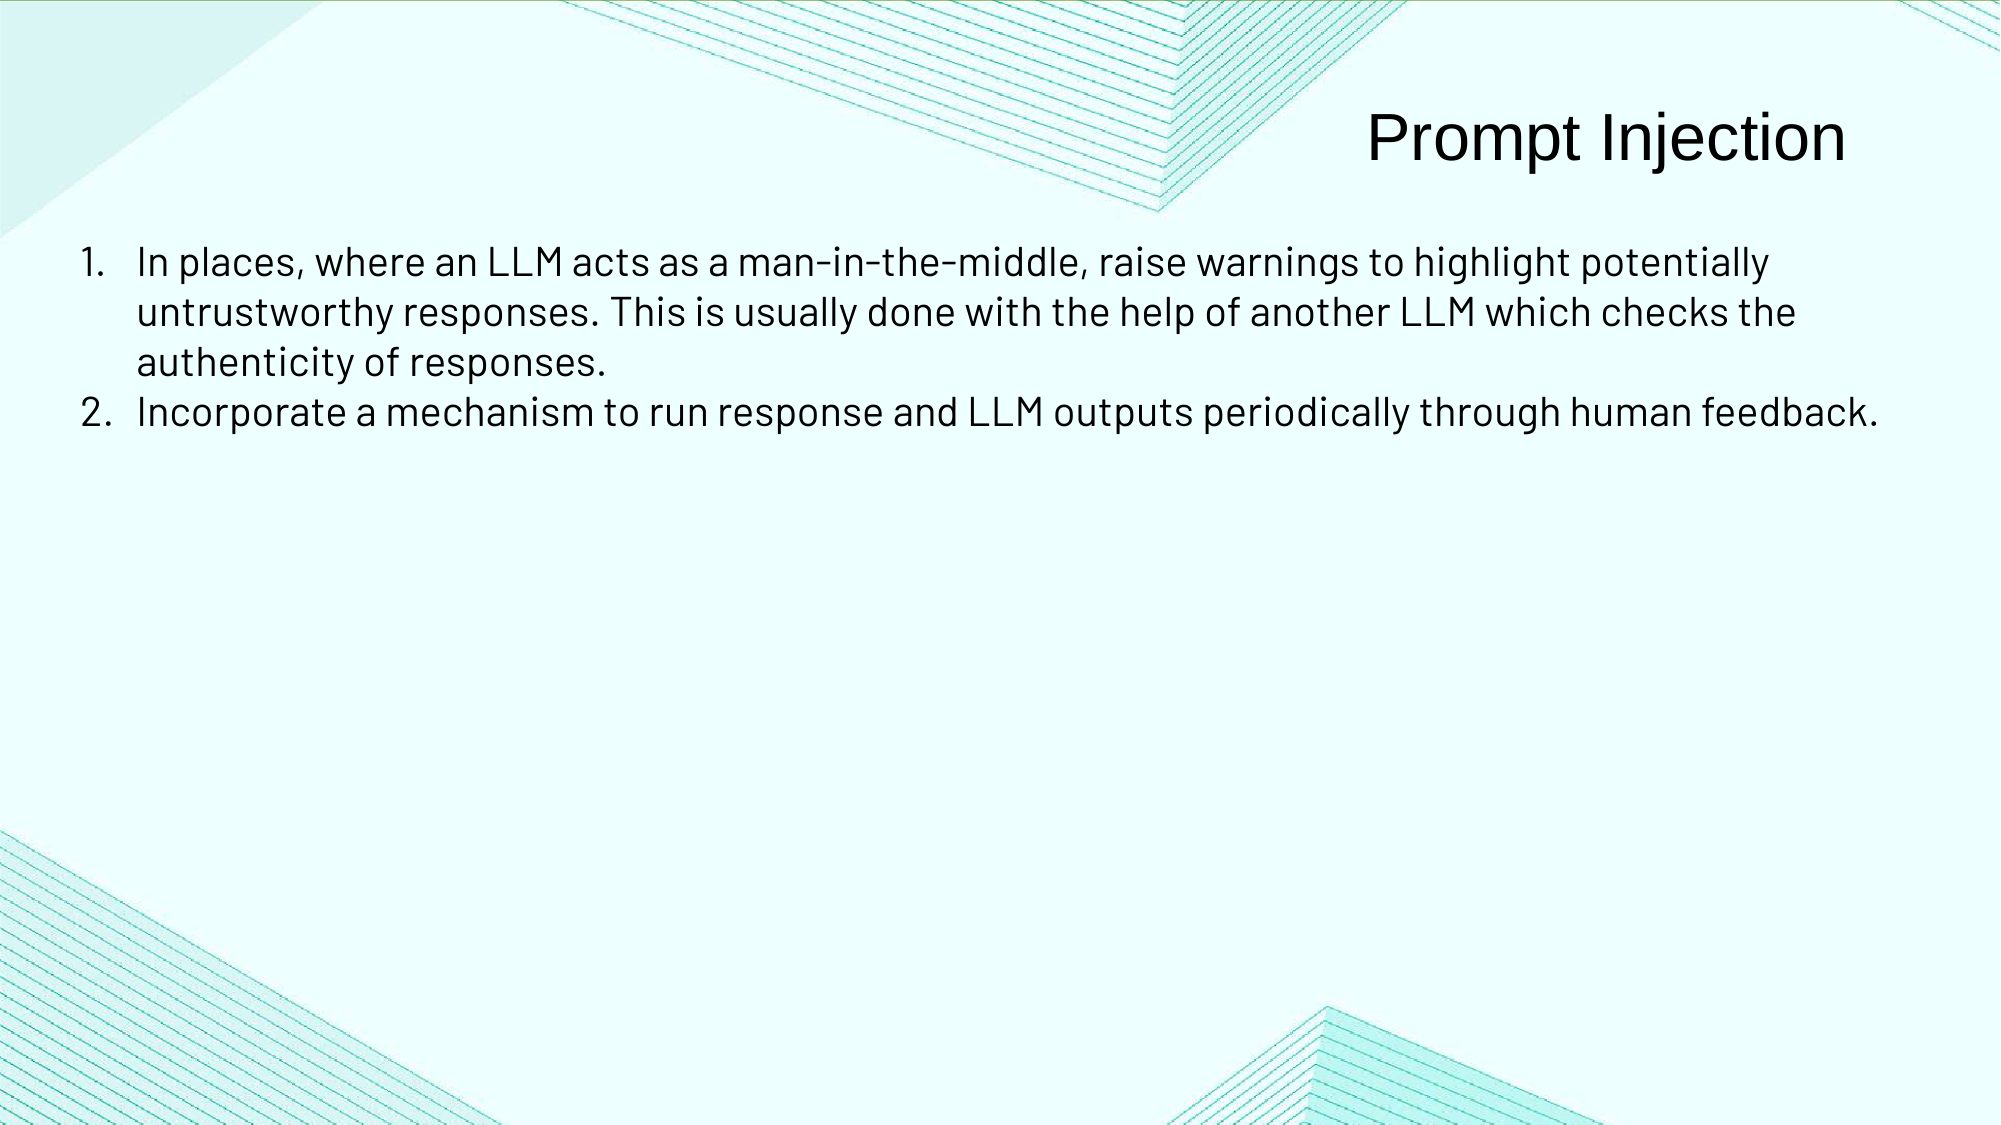

Prompt Injection
In places, where an LLM acts as a man-in-the-middle, raise warnings to highlight potentially untrustworthy responses. This is usually done with the help of another LLM which checks the authenticity of responses.
Incorporate a mechanism to run response and LLM outputs periodically through human feedback.